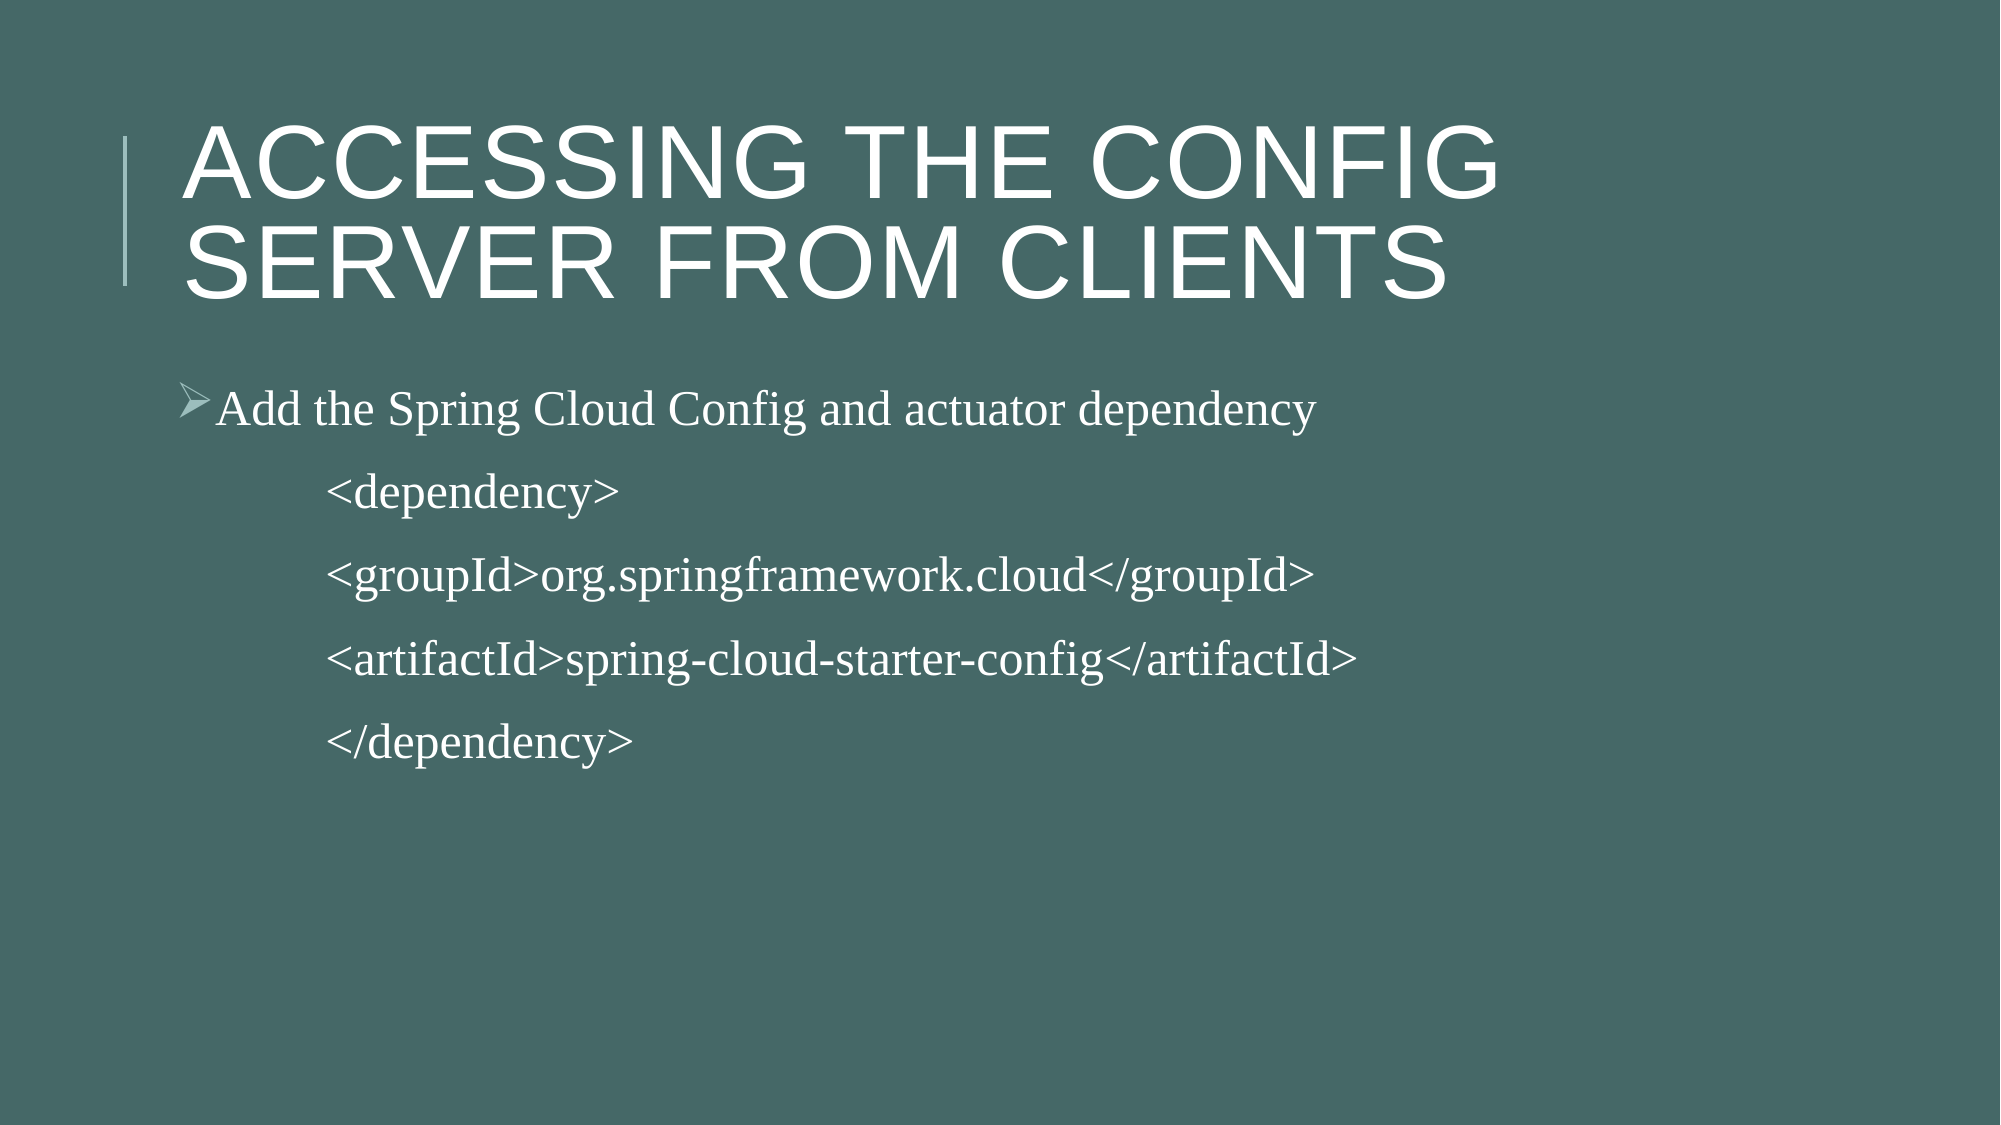

# Accessing the Config Server from clients
Add the Spring Cloud Config and actuator dependency
	<dependency>
	<groupId>org.springframework.cloud</groupId>
	<artifactId>spring-cloud-starter-config</artifactId>
	</dependency>